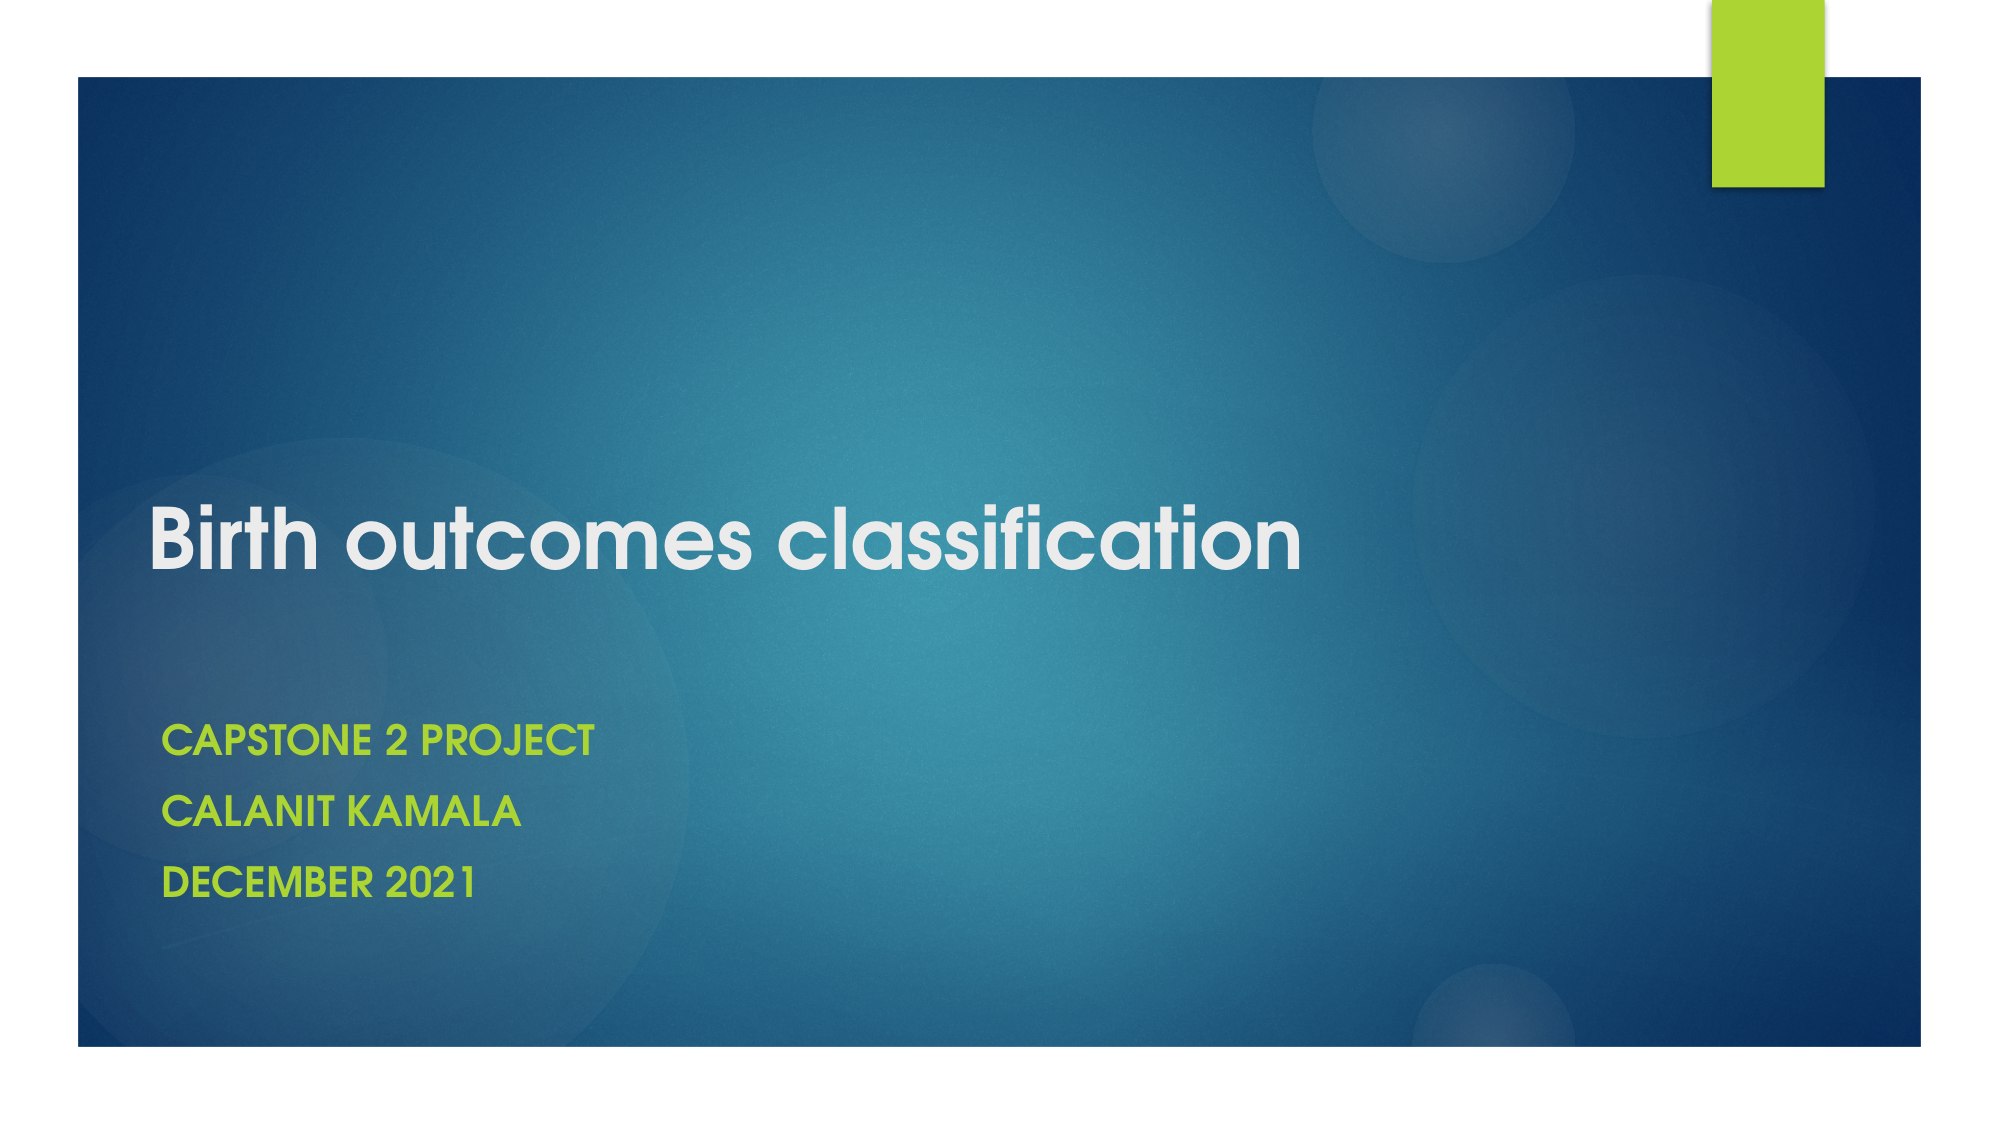

# Birth outcomes classification
Capstone 2 project
Calanit Kamala
December 2021